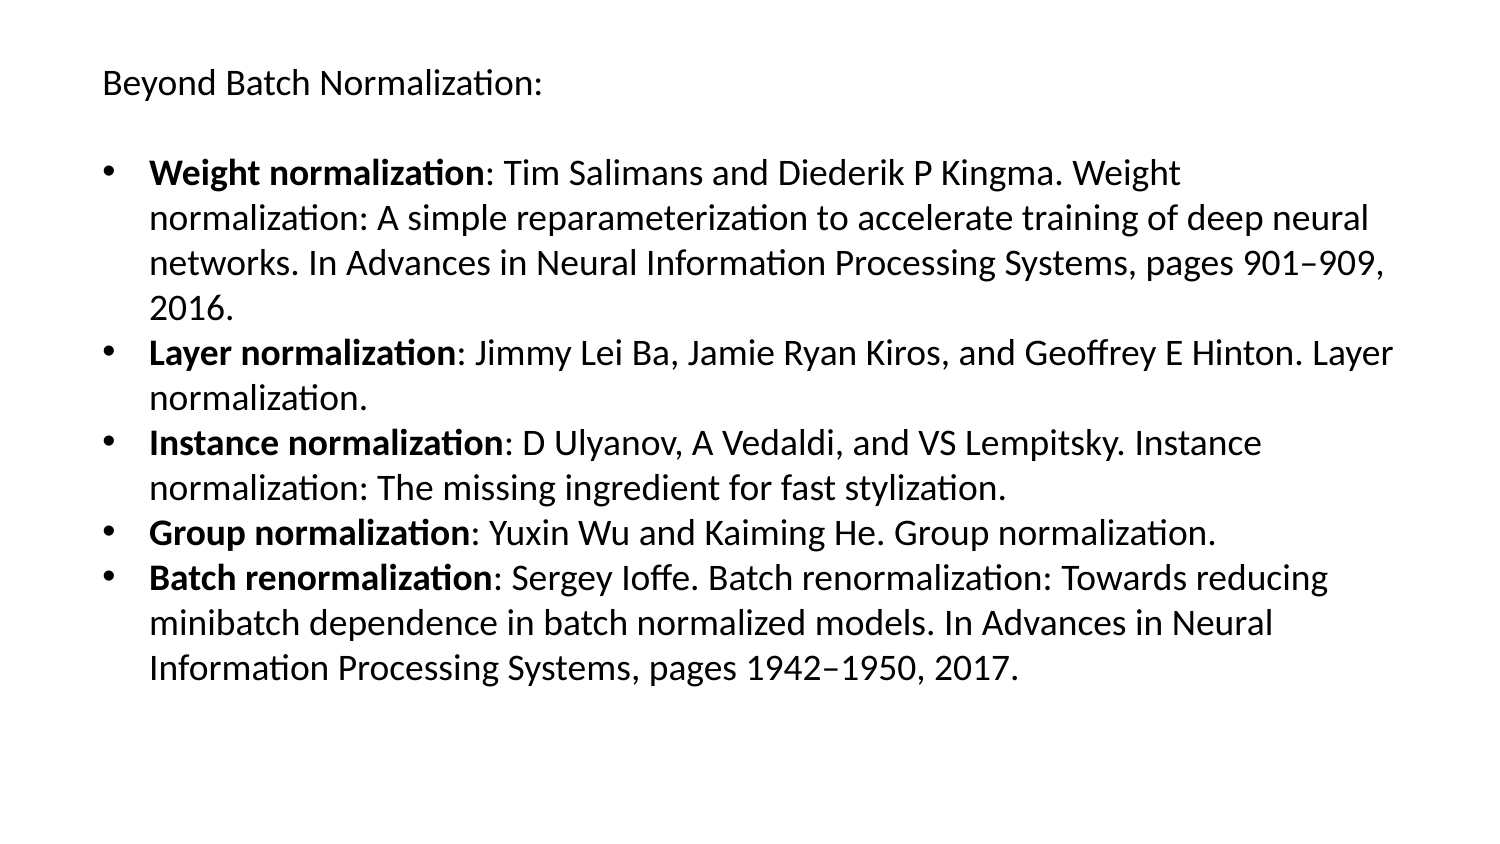

73
Beyond Batch Normalization:

Weight normalization: Tim Salimans and Diederik P Kingma. Weight normalization: A simple reparameterization to accelerate training of deep neural networks. In Advances in Neural Information Processing Systems, pages 901–909, 2016.
Layer normalization: Jimmy Lei Ba, Jamie Ryan Kiros, and Geoffrey E Hinton. Layer normalization.
Instance normalization: D Ulyanov, A Vedaldi, and VS Lempitsky. Instance normalization: The missing ingredient for fast stylization.
Group normalization: Yuxin Wu and Kaiming He. Group normalization.
Batch renormalization: Sergey Ioffe. Batch renormalization: Towards reducing minibatch dependence in batch normalized models. In Advances in Neural Information Processing Systems, pages 1942–1950, 2017.